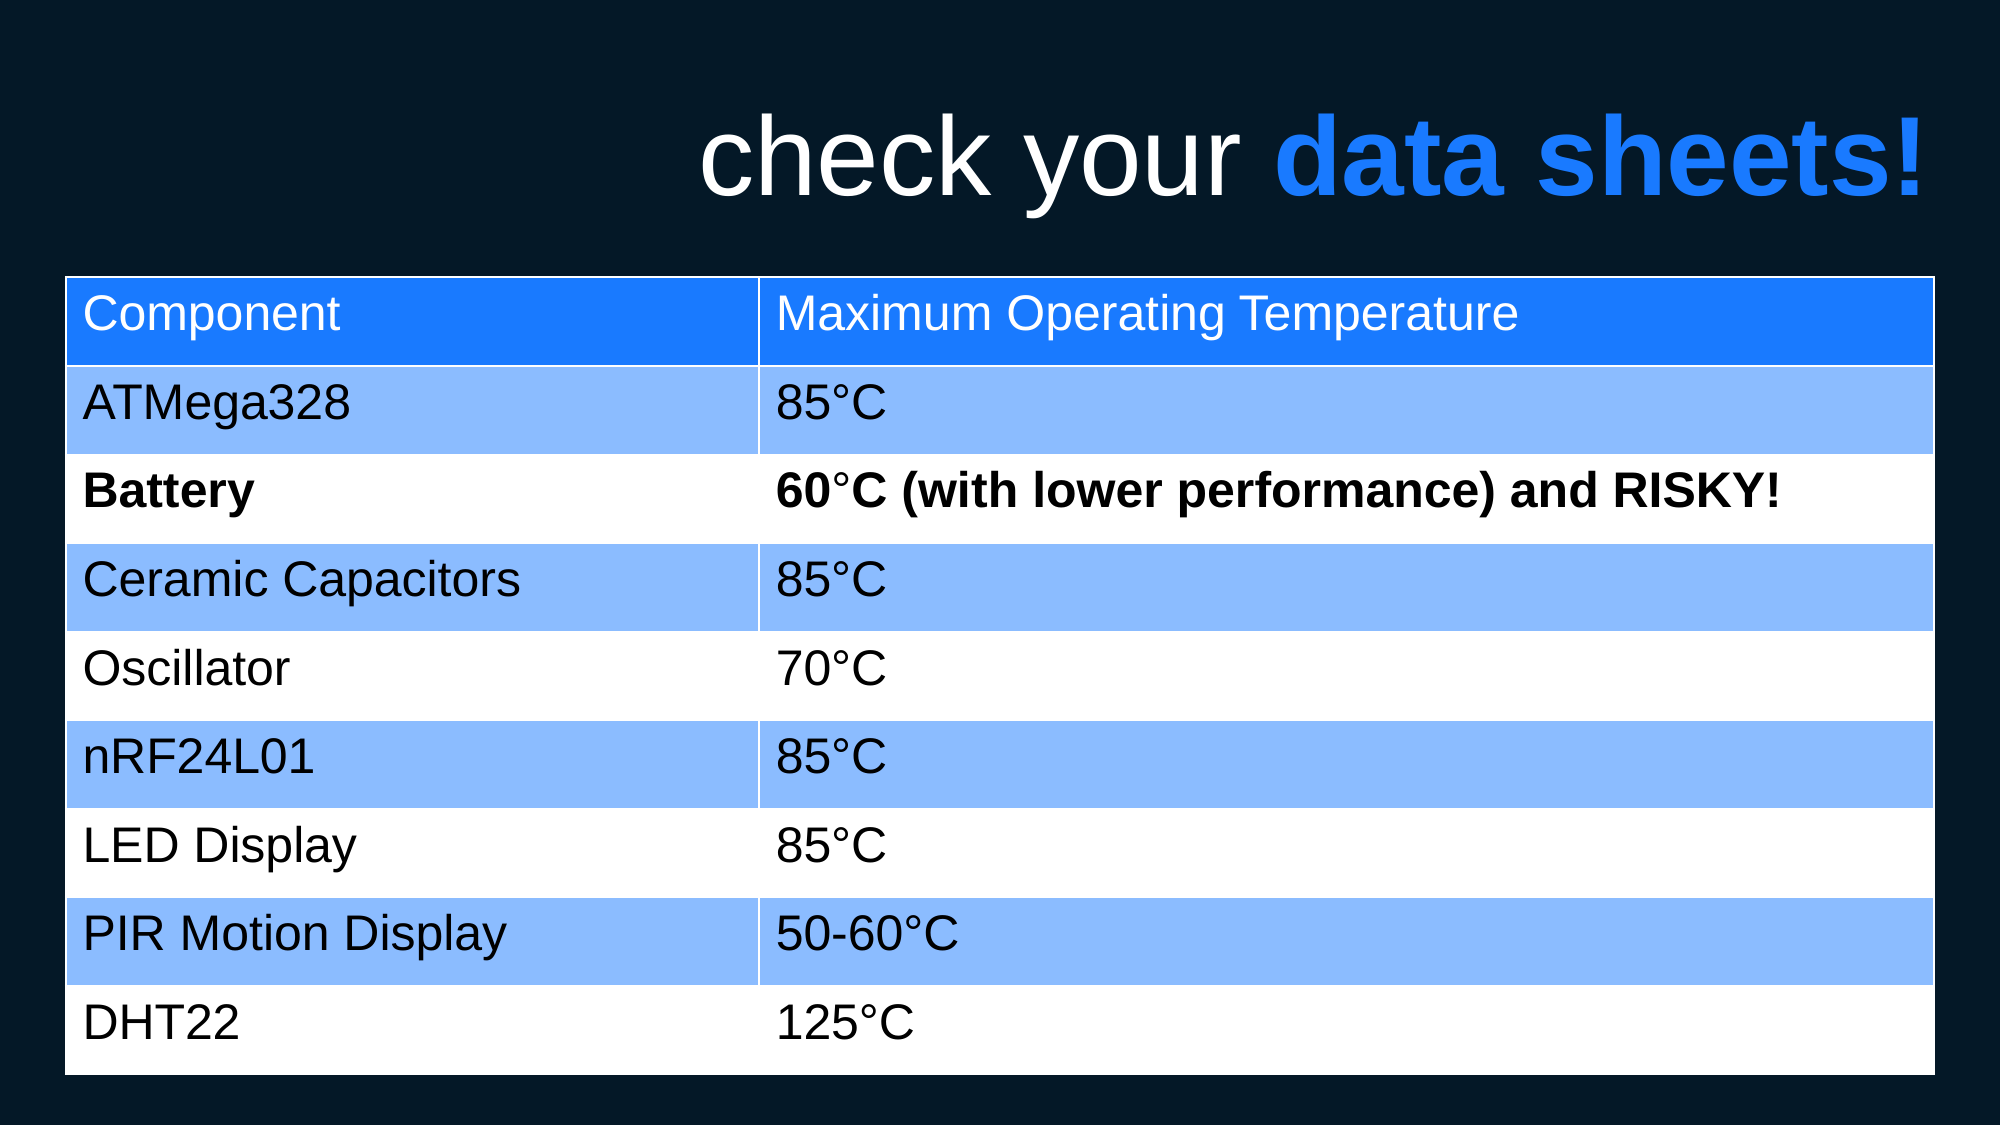

check your data sheets!

| Component | Maximum Operating Temperature |
| --- | --- |
| ATMega328 | 85°C |
| Battery | 60°C (with lower performance) and RISKY! |
| Ceramic Capacitors | 85°C |
| Oscillator | 70°C |
| nRF24L01 | 85°C |
| LED Display | 85°C |
| PIR Motion Display | 50-60°C |
| DHT22 | 125°C |